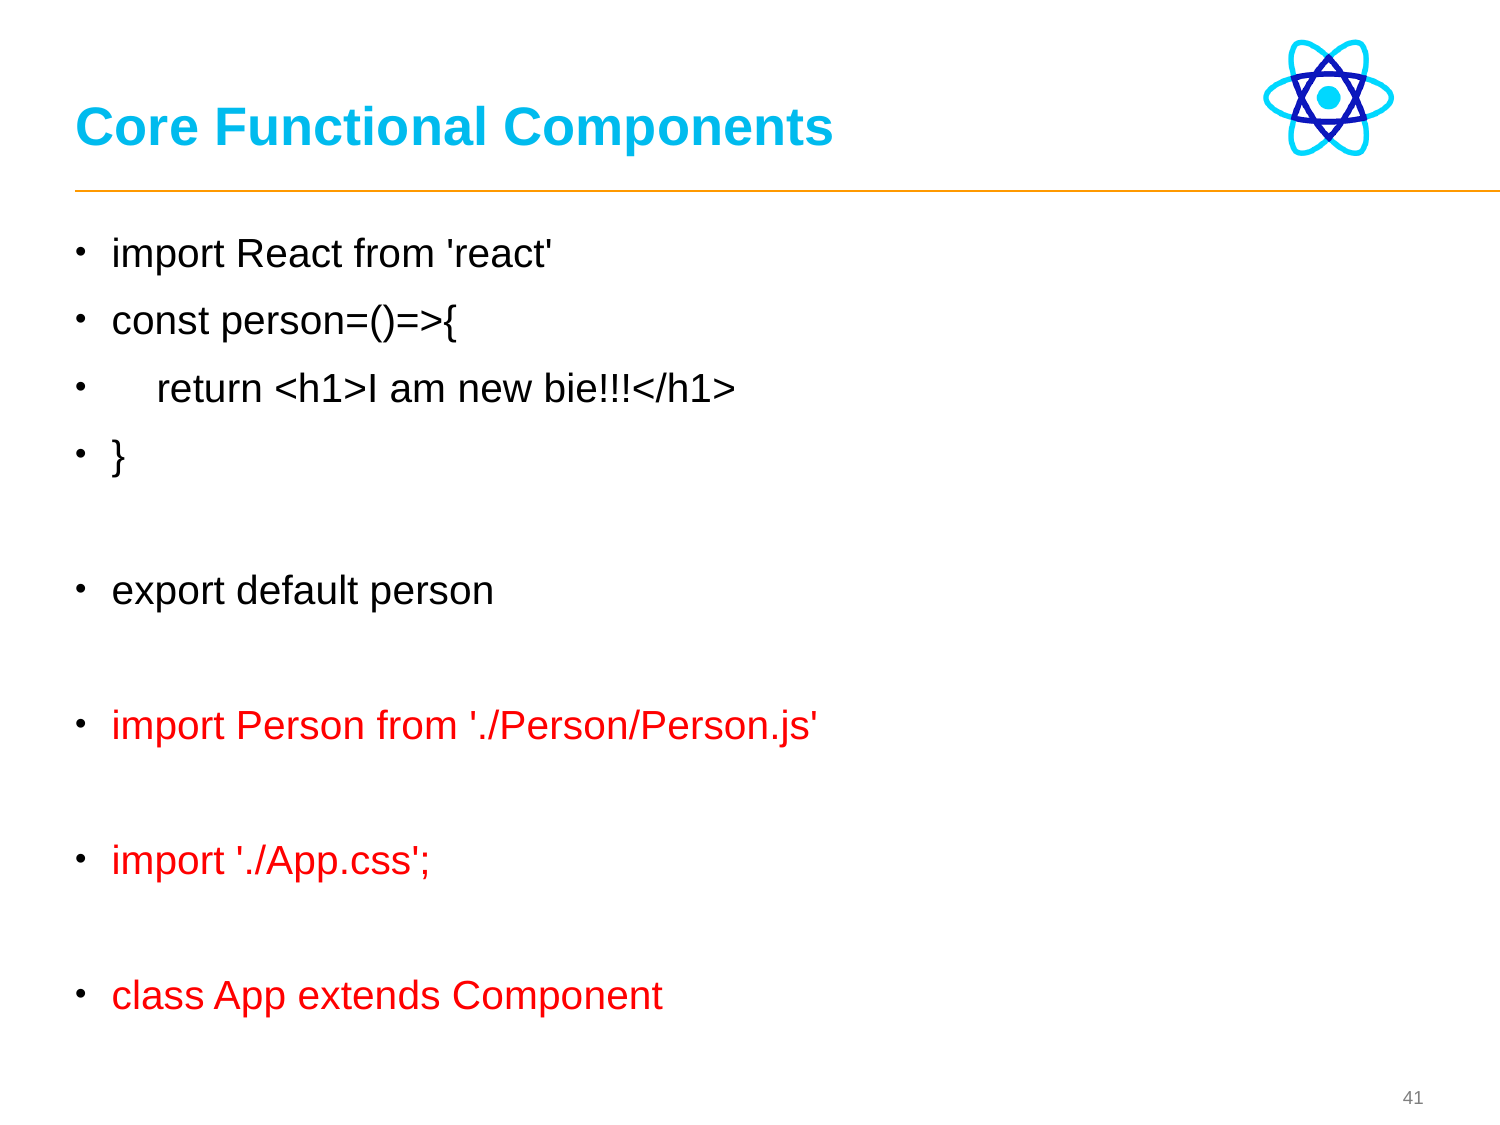

# Core Functional Components
import React from 'react'
const person=()=>{
    return <h1>I am new bie!!!</h1>
}

export default person

import Person from './Person/Person.js'

import './App.css';

class App extends Component